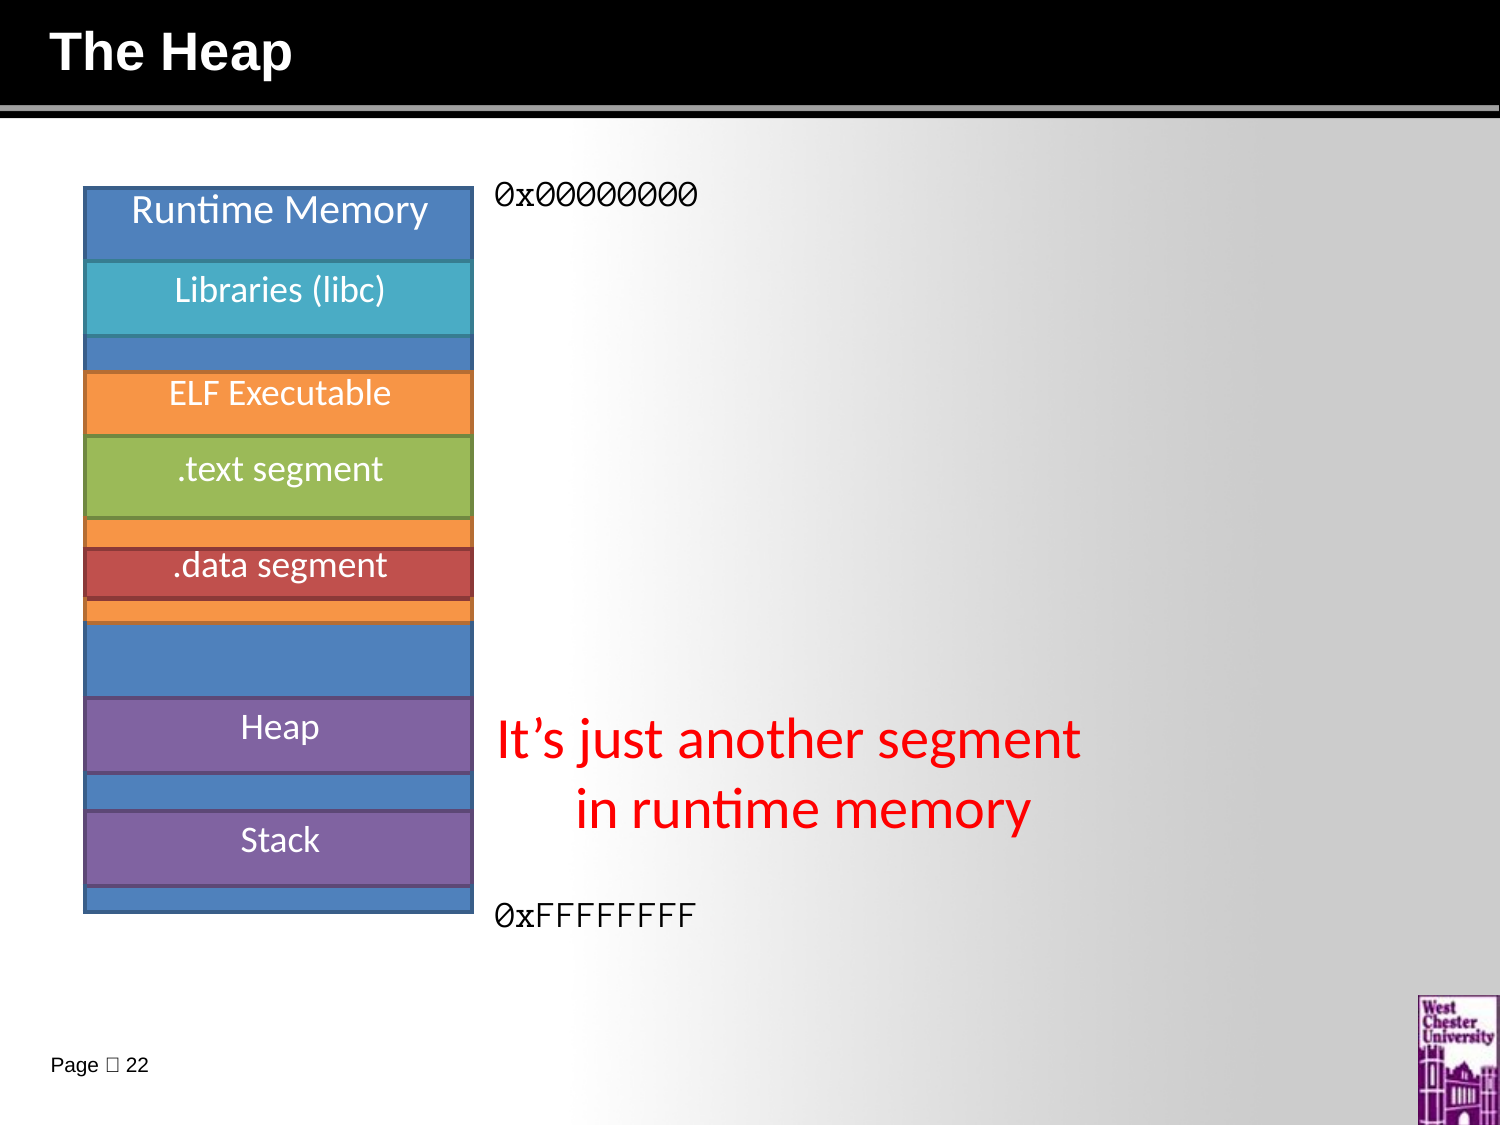

# The Heap
0x00000000
| Runtime Memory |
| --- |
| Libraries (libc) |
|  |
| ELF Executable |
| .text segment |
|  |
| .data segment |
|  |
|  |
| Heap |
|  |
| Stack |
|  |
It’s just another segment  in runtime memory
0xFFFFFFFF